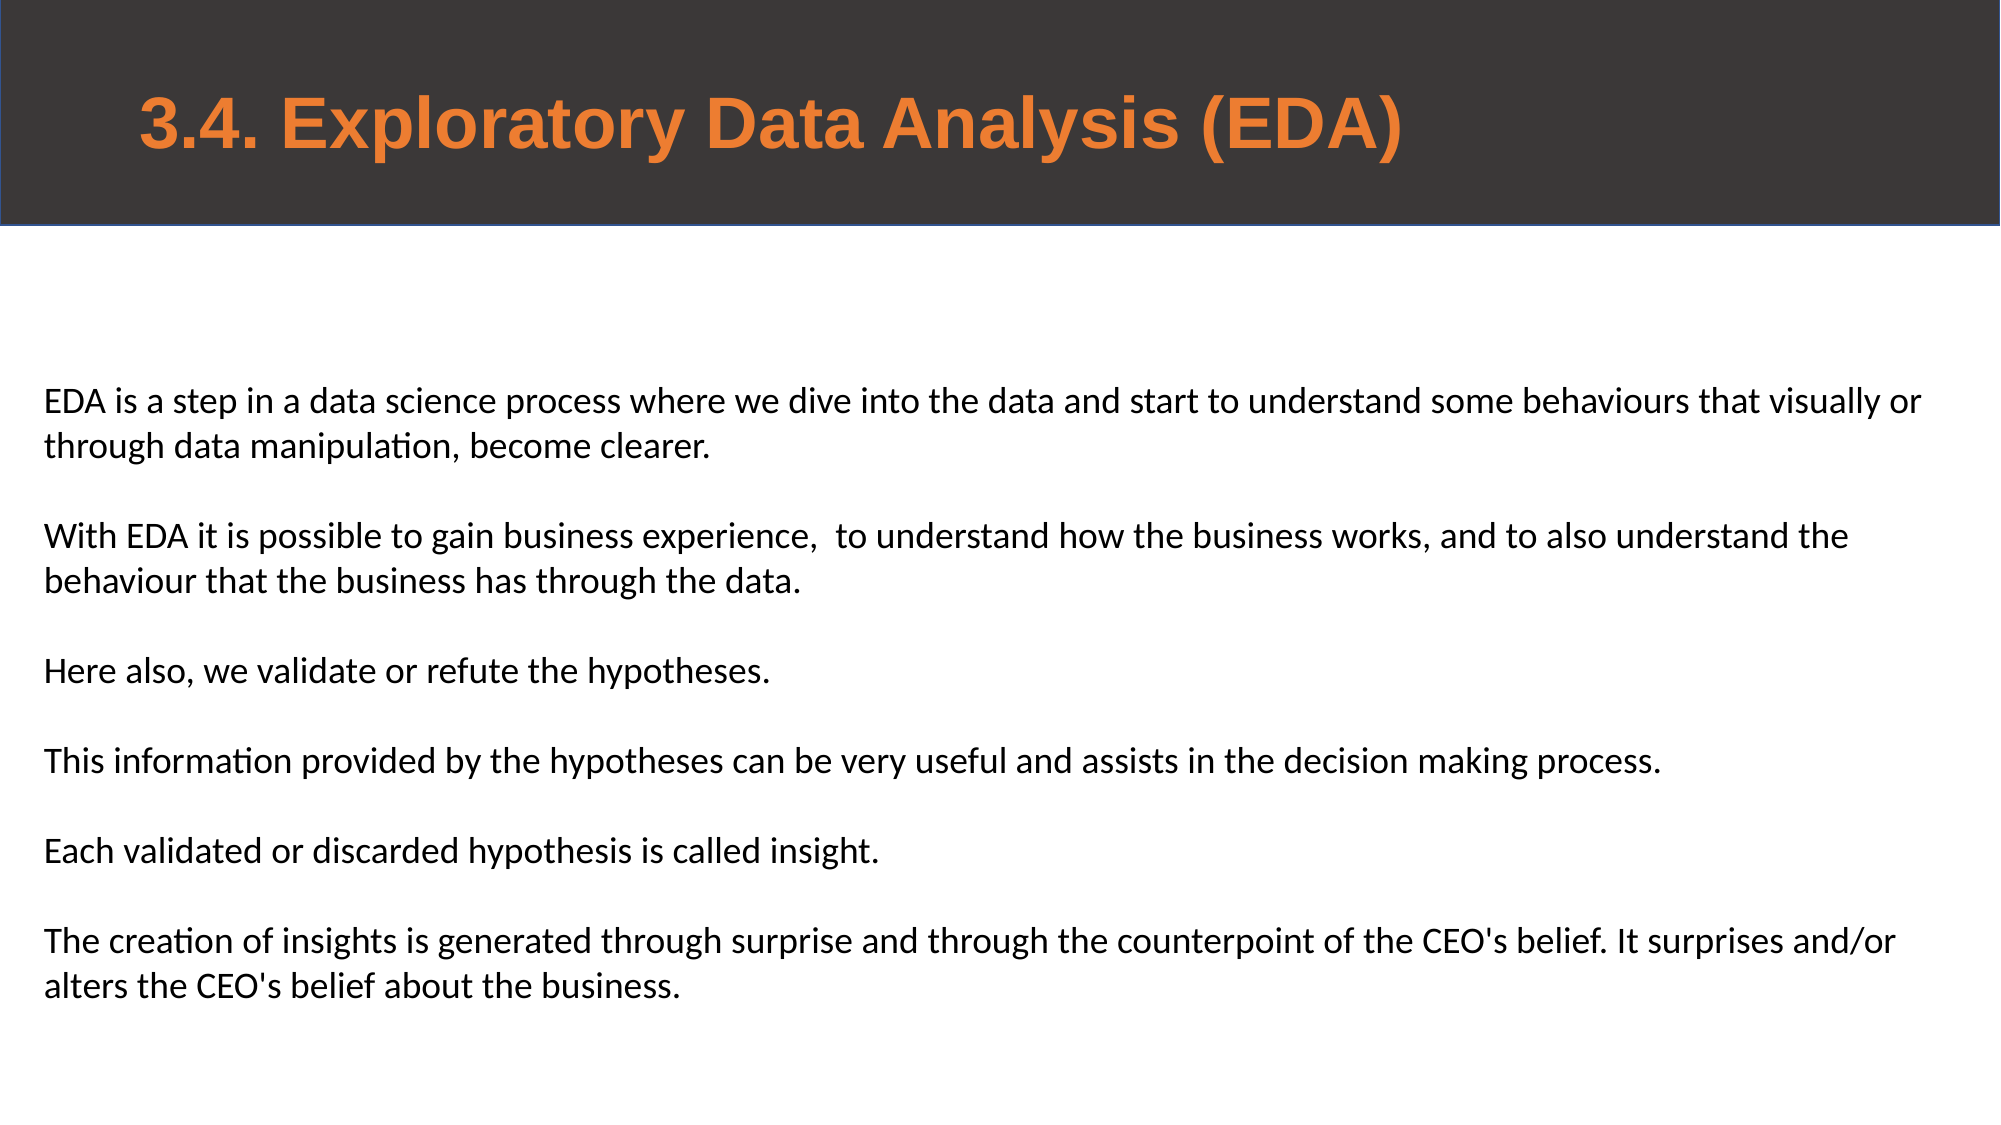

3.4. Exploratory Data Analysis (EDA)
EDA is a step in a data science process where we dive into the data and start to understand some behaviours that visually or through data manipulation, become clearer.

With EDA it is possible to gain business experience,  to understand how the business works, and to also understand the behaviour that the business has through the data.

Here also, we validate or refute the hypotheses.

This information provided by the hypotheses can be very useful and assists in the decision making process.

Each validated or discarded hypothesis is called insight.

The creation of insights is generated through surprise and through the counterpoint of the CEO's belief. It surprises and/or alters the CEO's belief about the business.